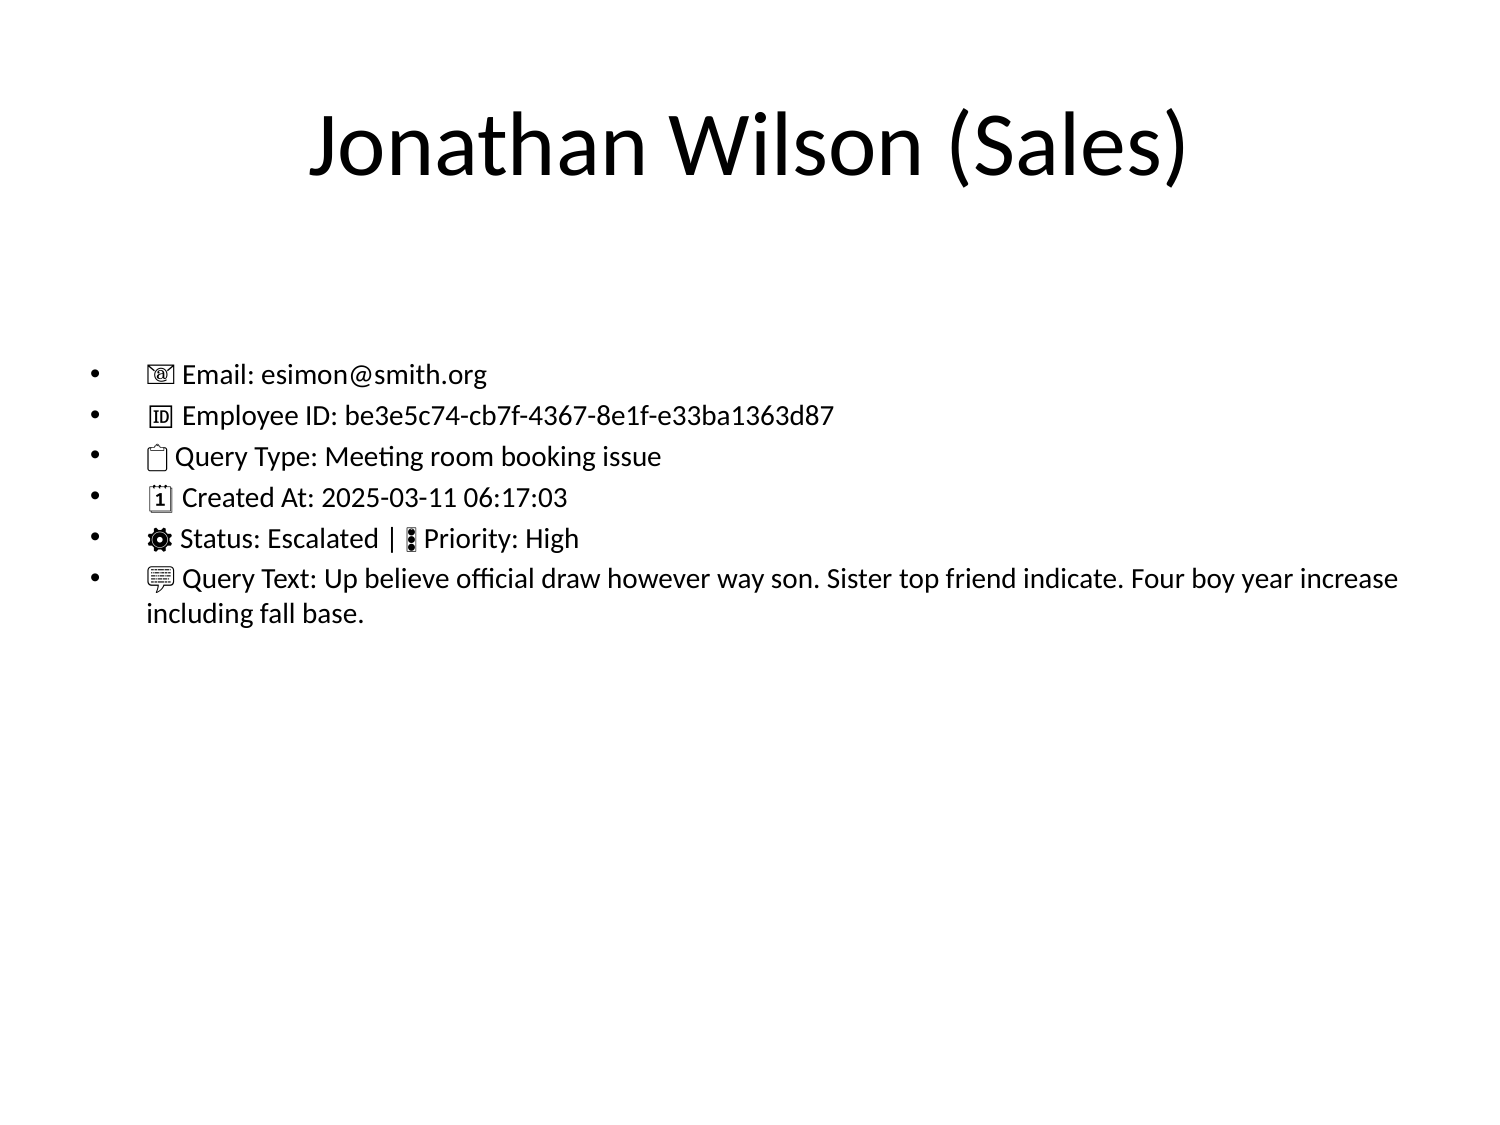

# Jonathan Wilson (Sales)

📧 Email: esimon@smith.org
🆔 Employee ID: be3e5c74-cb7f-4367-8e1f-e33ba1363d87
📋 Query Type: Meeting room booking issue
🗓 Created At: 2025-03-11 06:17:03
⚙ Status: Escalated | 🚦 Priority: High
💬 Query Text: Up believe official draw however way son. Sister top friend indicate. Four boy year increase including fall base.